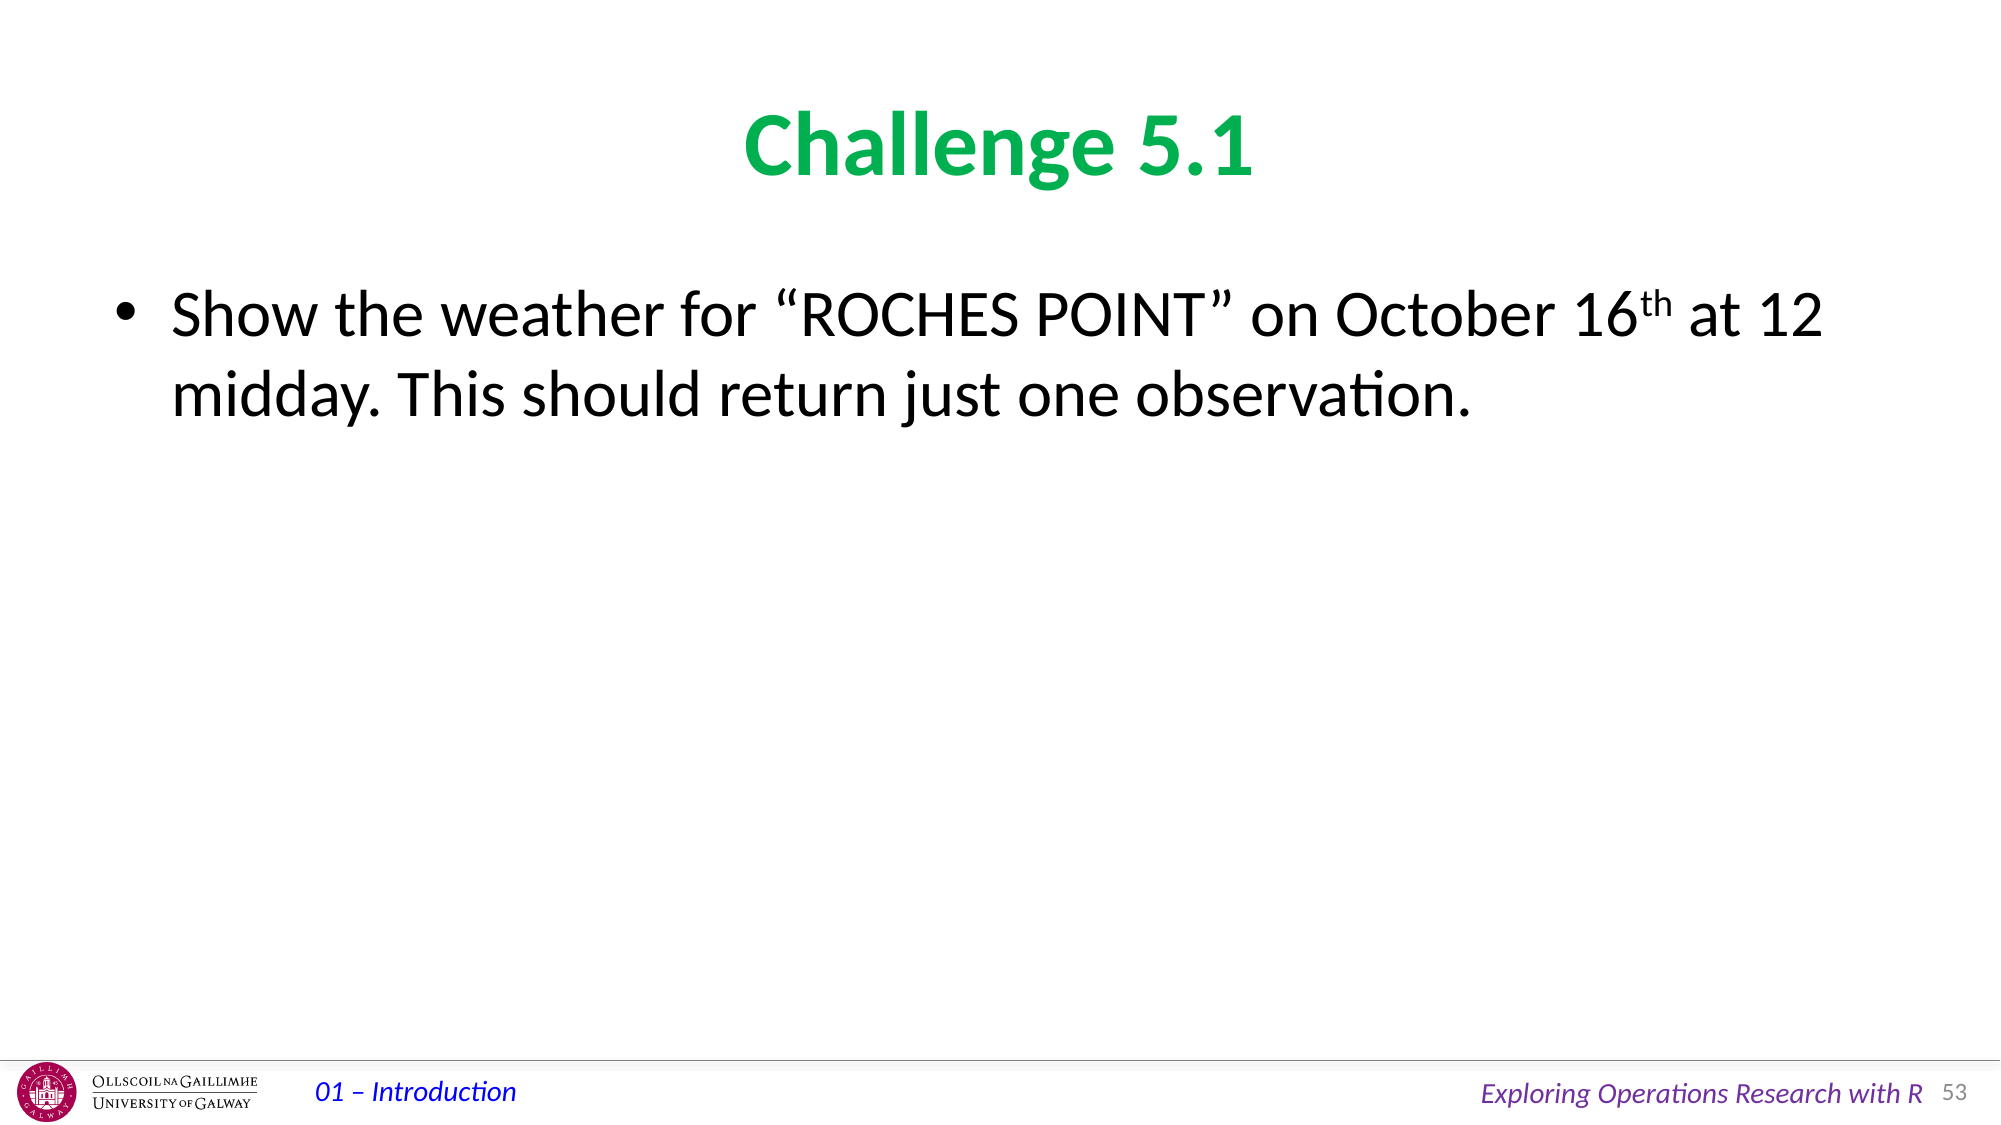

# Challenge 5.1
Show the weather for “ROCHES POINT” on October 16th at 12 midday. This should return just one observation.
53